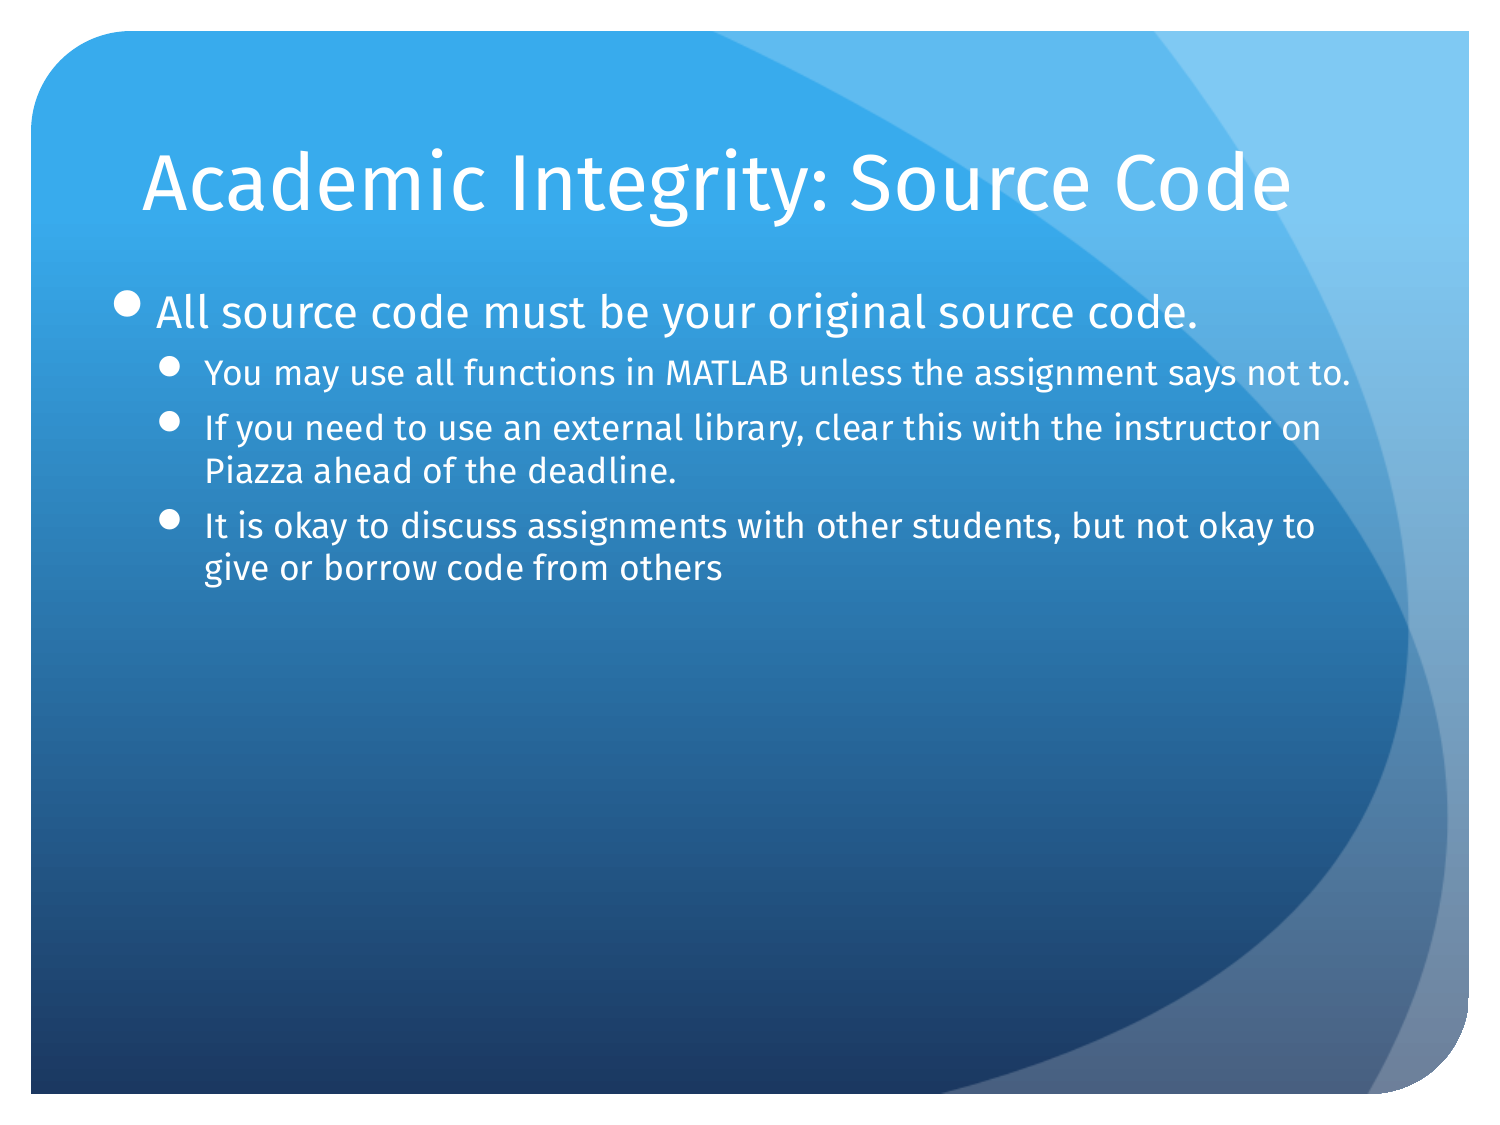

# Academic Integrity: Source Code
All source code must be your original source code.
You may use all functions in MATLAB unless the assignment says not to.
If you need to use an external library, clear this with the instructor on Piazza ahead of the deadline.
It is okay to discuss assignments with other students, but not okay to give or borrow code from others